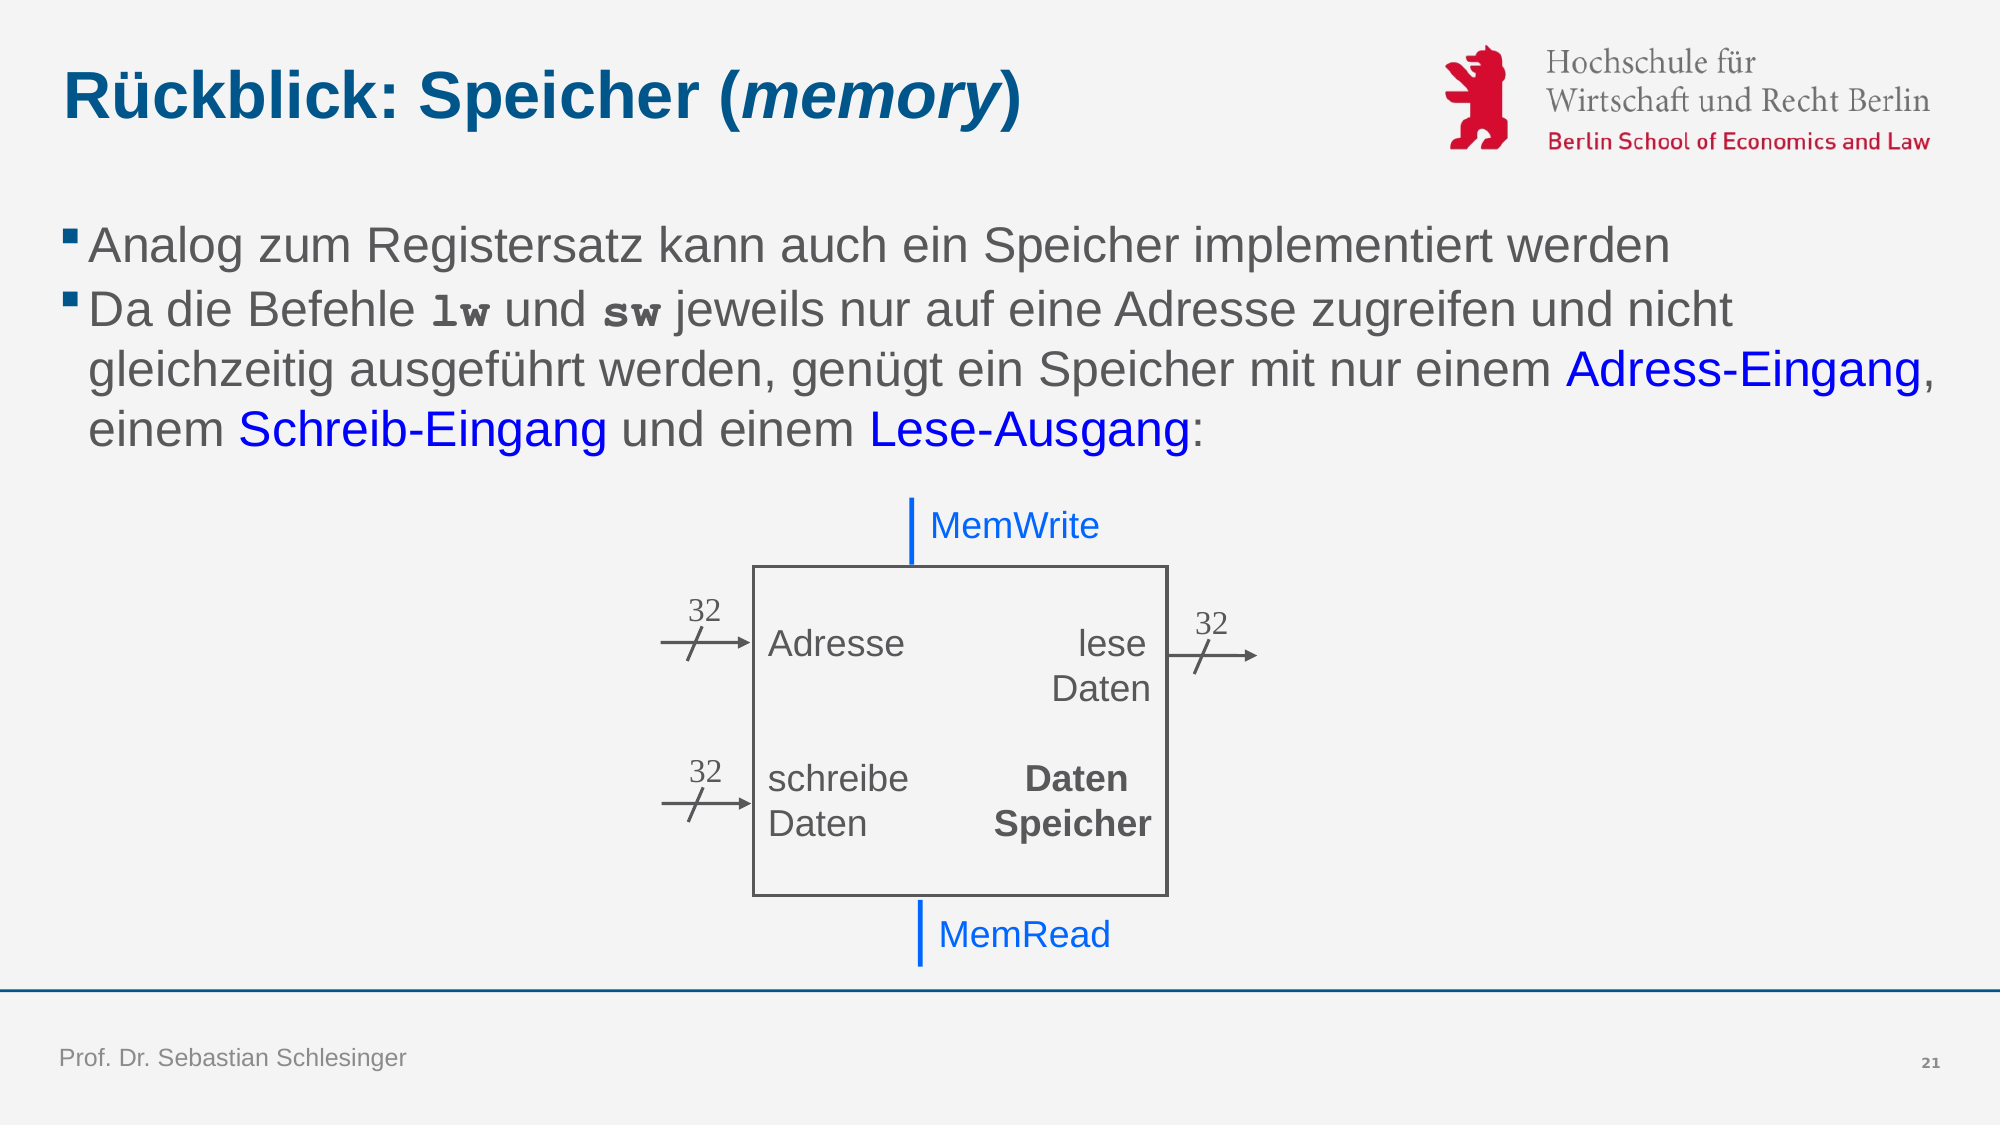

# Rückblick: Speicher (memory)
Analog zum Registersatz kann auch ein Speicher implementiert werden
Da die Befehle lw und sw jeweils nur auf eine Adresse zugreifen und nicht gleichzeitig ausgeführt werden, genügt ein Speicher mit nur einem Adress-Eingang, einem Schreib-Eingang und einem Lese-Ausgang:

MemWrite

Adresse         	 lese
                           Daten

schreibe           Daten
Daten            Speicher

MemRead

32
32

32

Prof. Dr. Sebastian Schlesinger
21